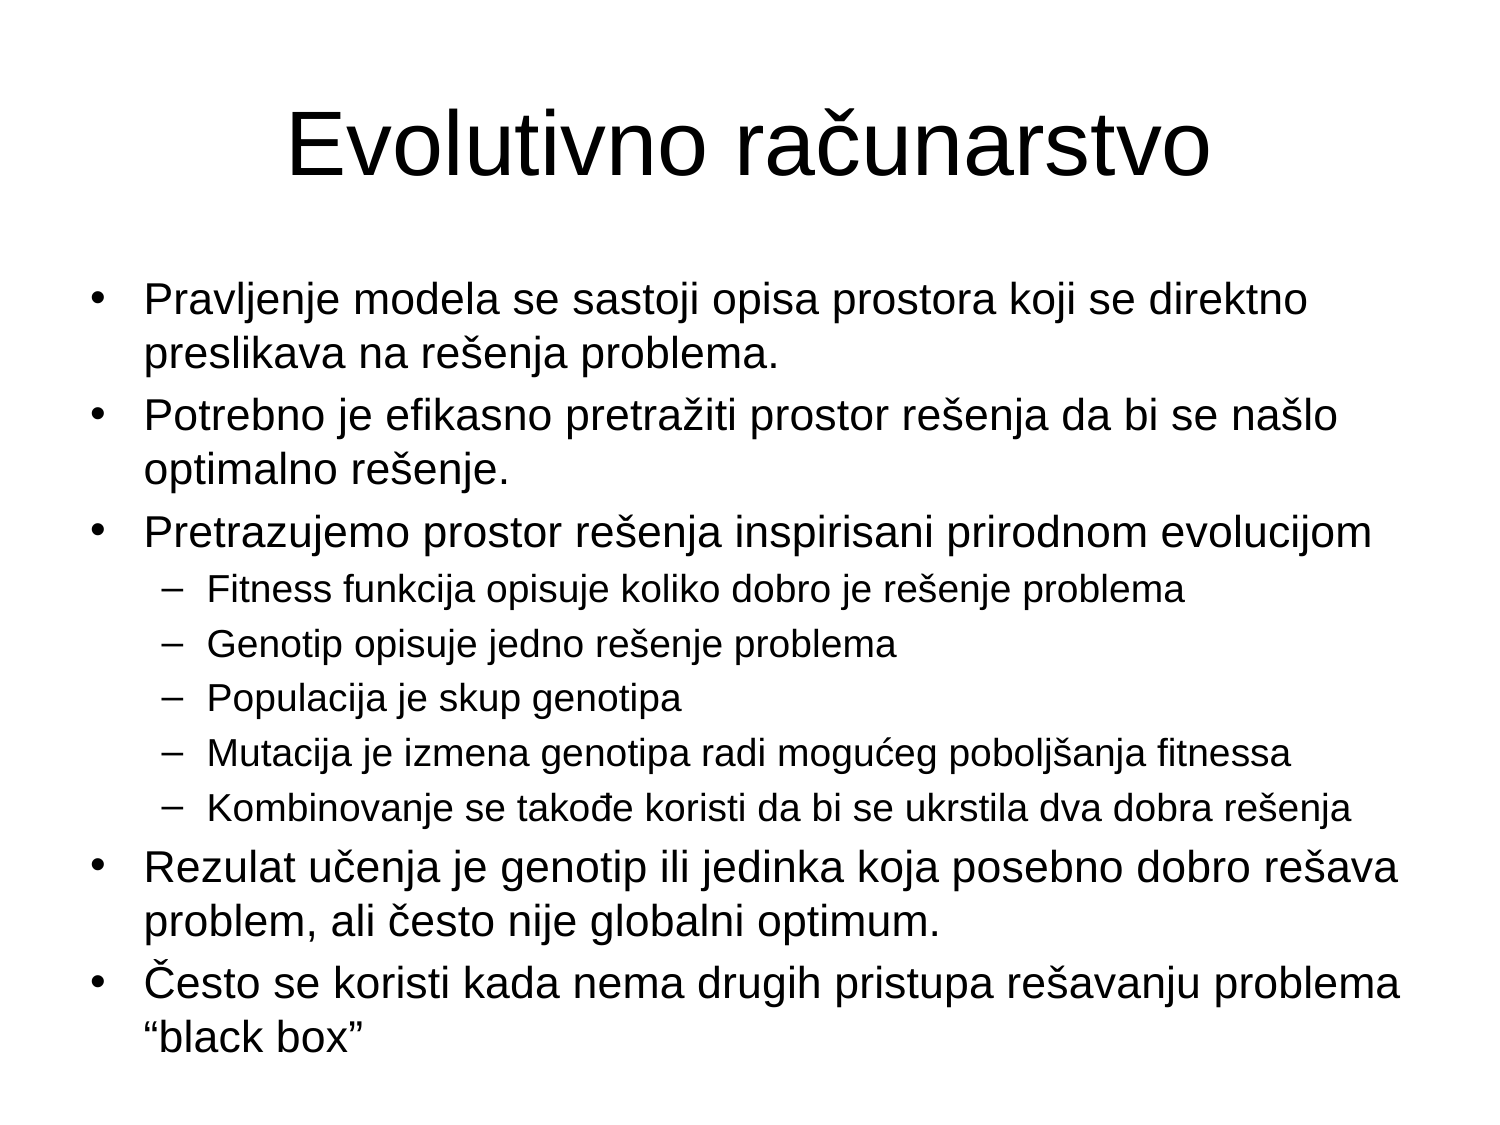

# Evolutivno računarstvo
Pravljenje modela se sastoji opisa prostora koji se direktno preslikava na rešenja problema.
Potrebno je efikasno pretražiti prostor rešenja da bi se našlo optimalno rešenje.
Pretrazujemo prostor rešenja inspirisani prirodnom evolucijom
Fitness funkcija opisuje koliko dobro je rešenje problema
Genotip opisuje jedno rešenje problema
Populacija je skup genotipa
Mutacija je izmena genotipa radi mogućeg poboljšanja fitnessa
Kombinovanje se takođe koristi da bi se ukrstila dva dobra rešenja
Rezulat učenja je genotip ili jedinka koja posebno dobro rešava problem, ali često nije globalni optimum.
Često se koristi kada nema drugih pristupa rešavanju problema “black box”